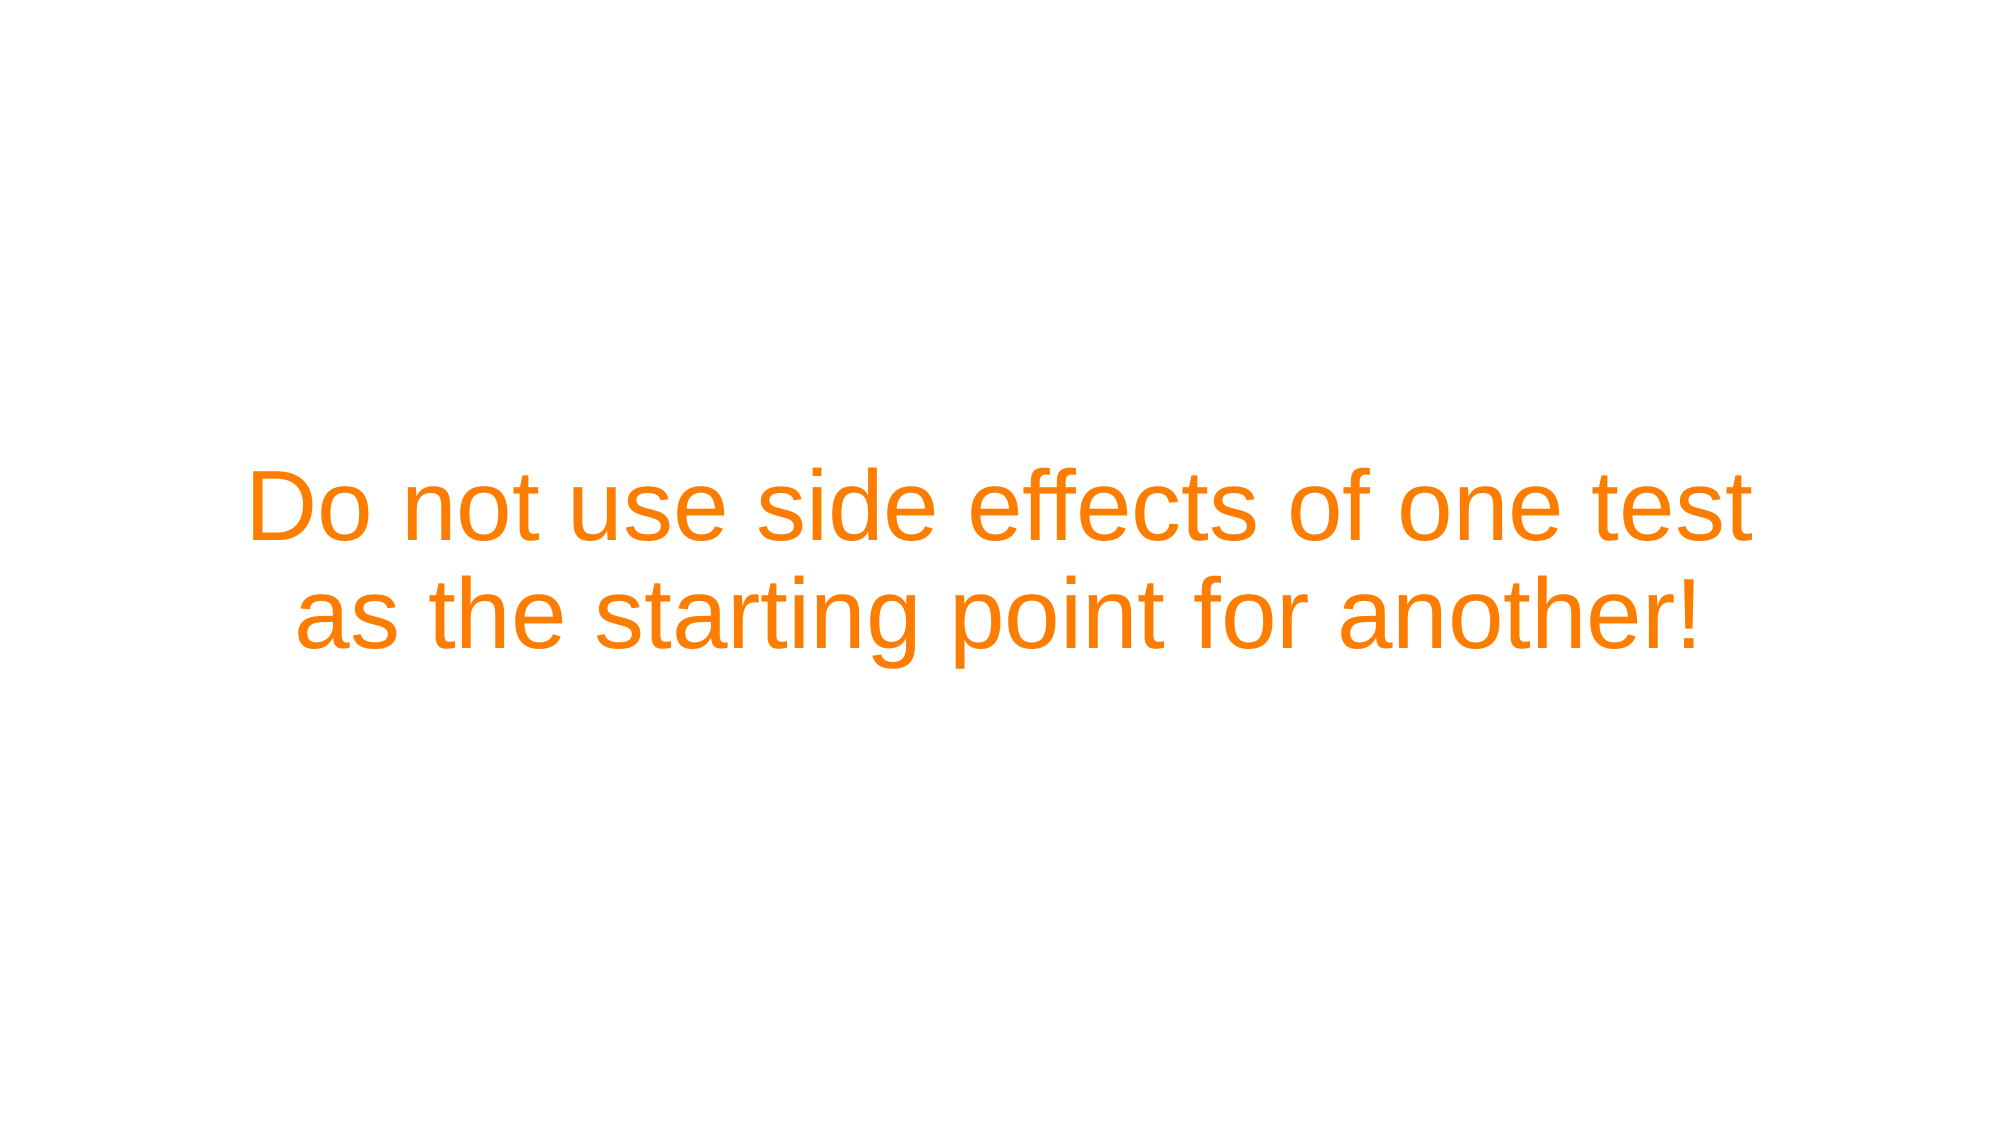

# Do not use side effects of one test as the starting point for another!